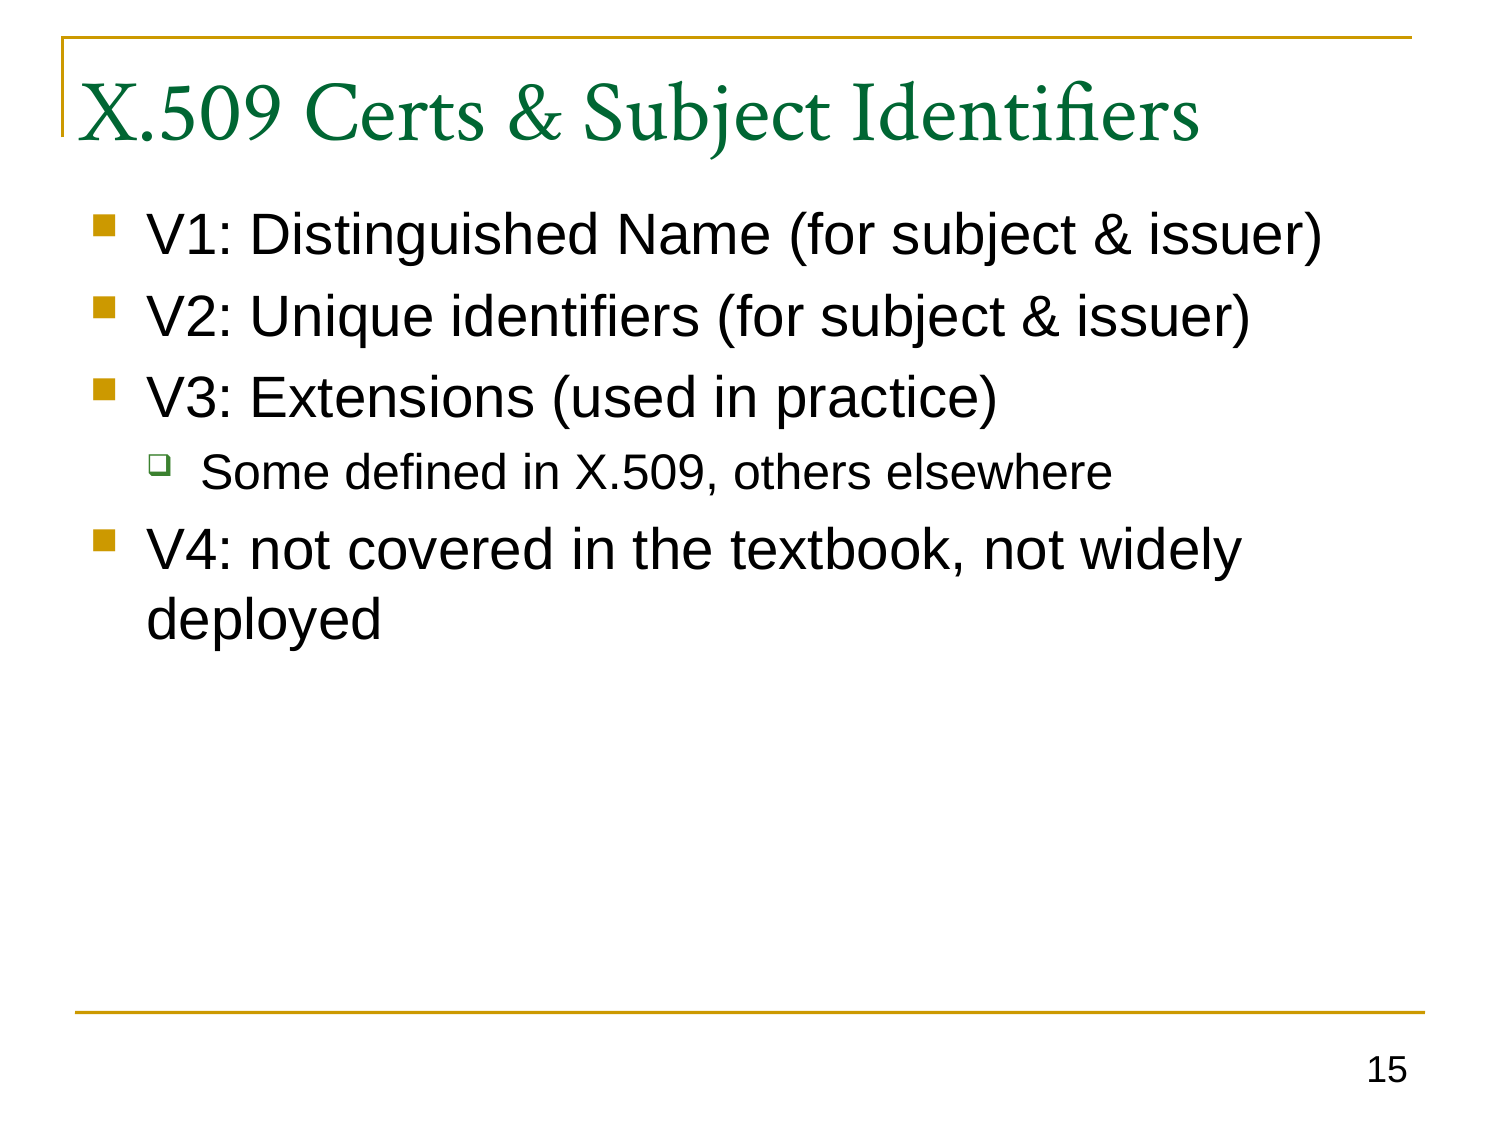

# X.509 Certs & Subject Identifiers
V1: Distinguished Name (for subject & issuer)
V2: Unique identifiers (for subject & issuer)
V3: Extensions (used in practice)
Some defined in X.509, others elsewhere
V4: not covered in the textbook, not widely deployed

15